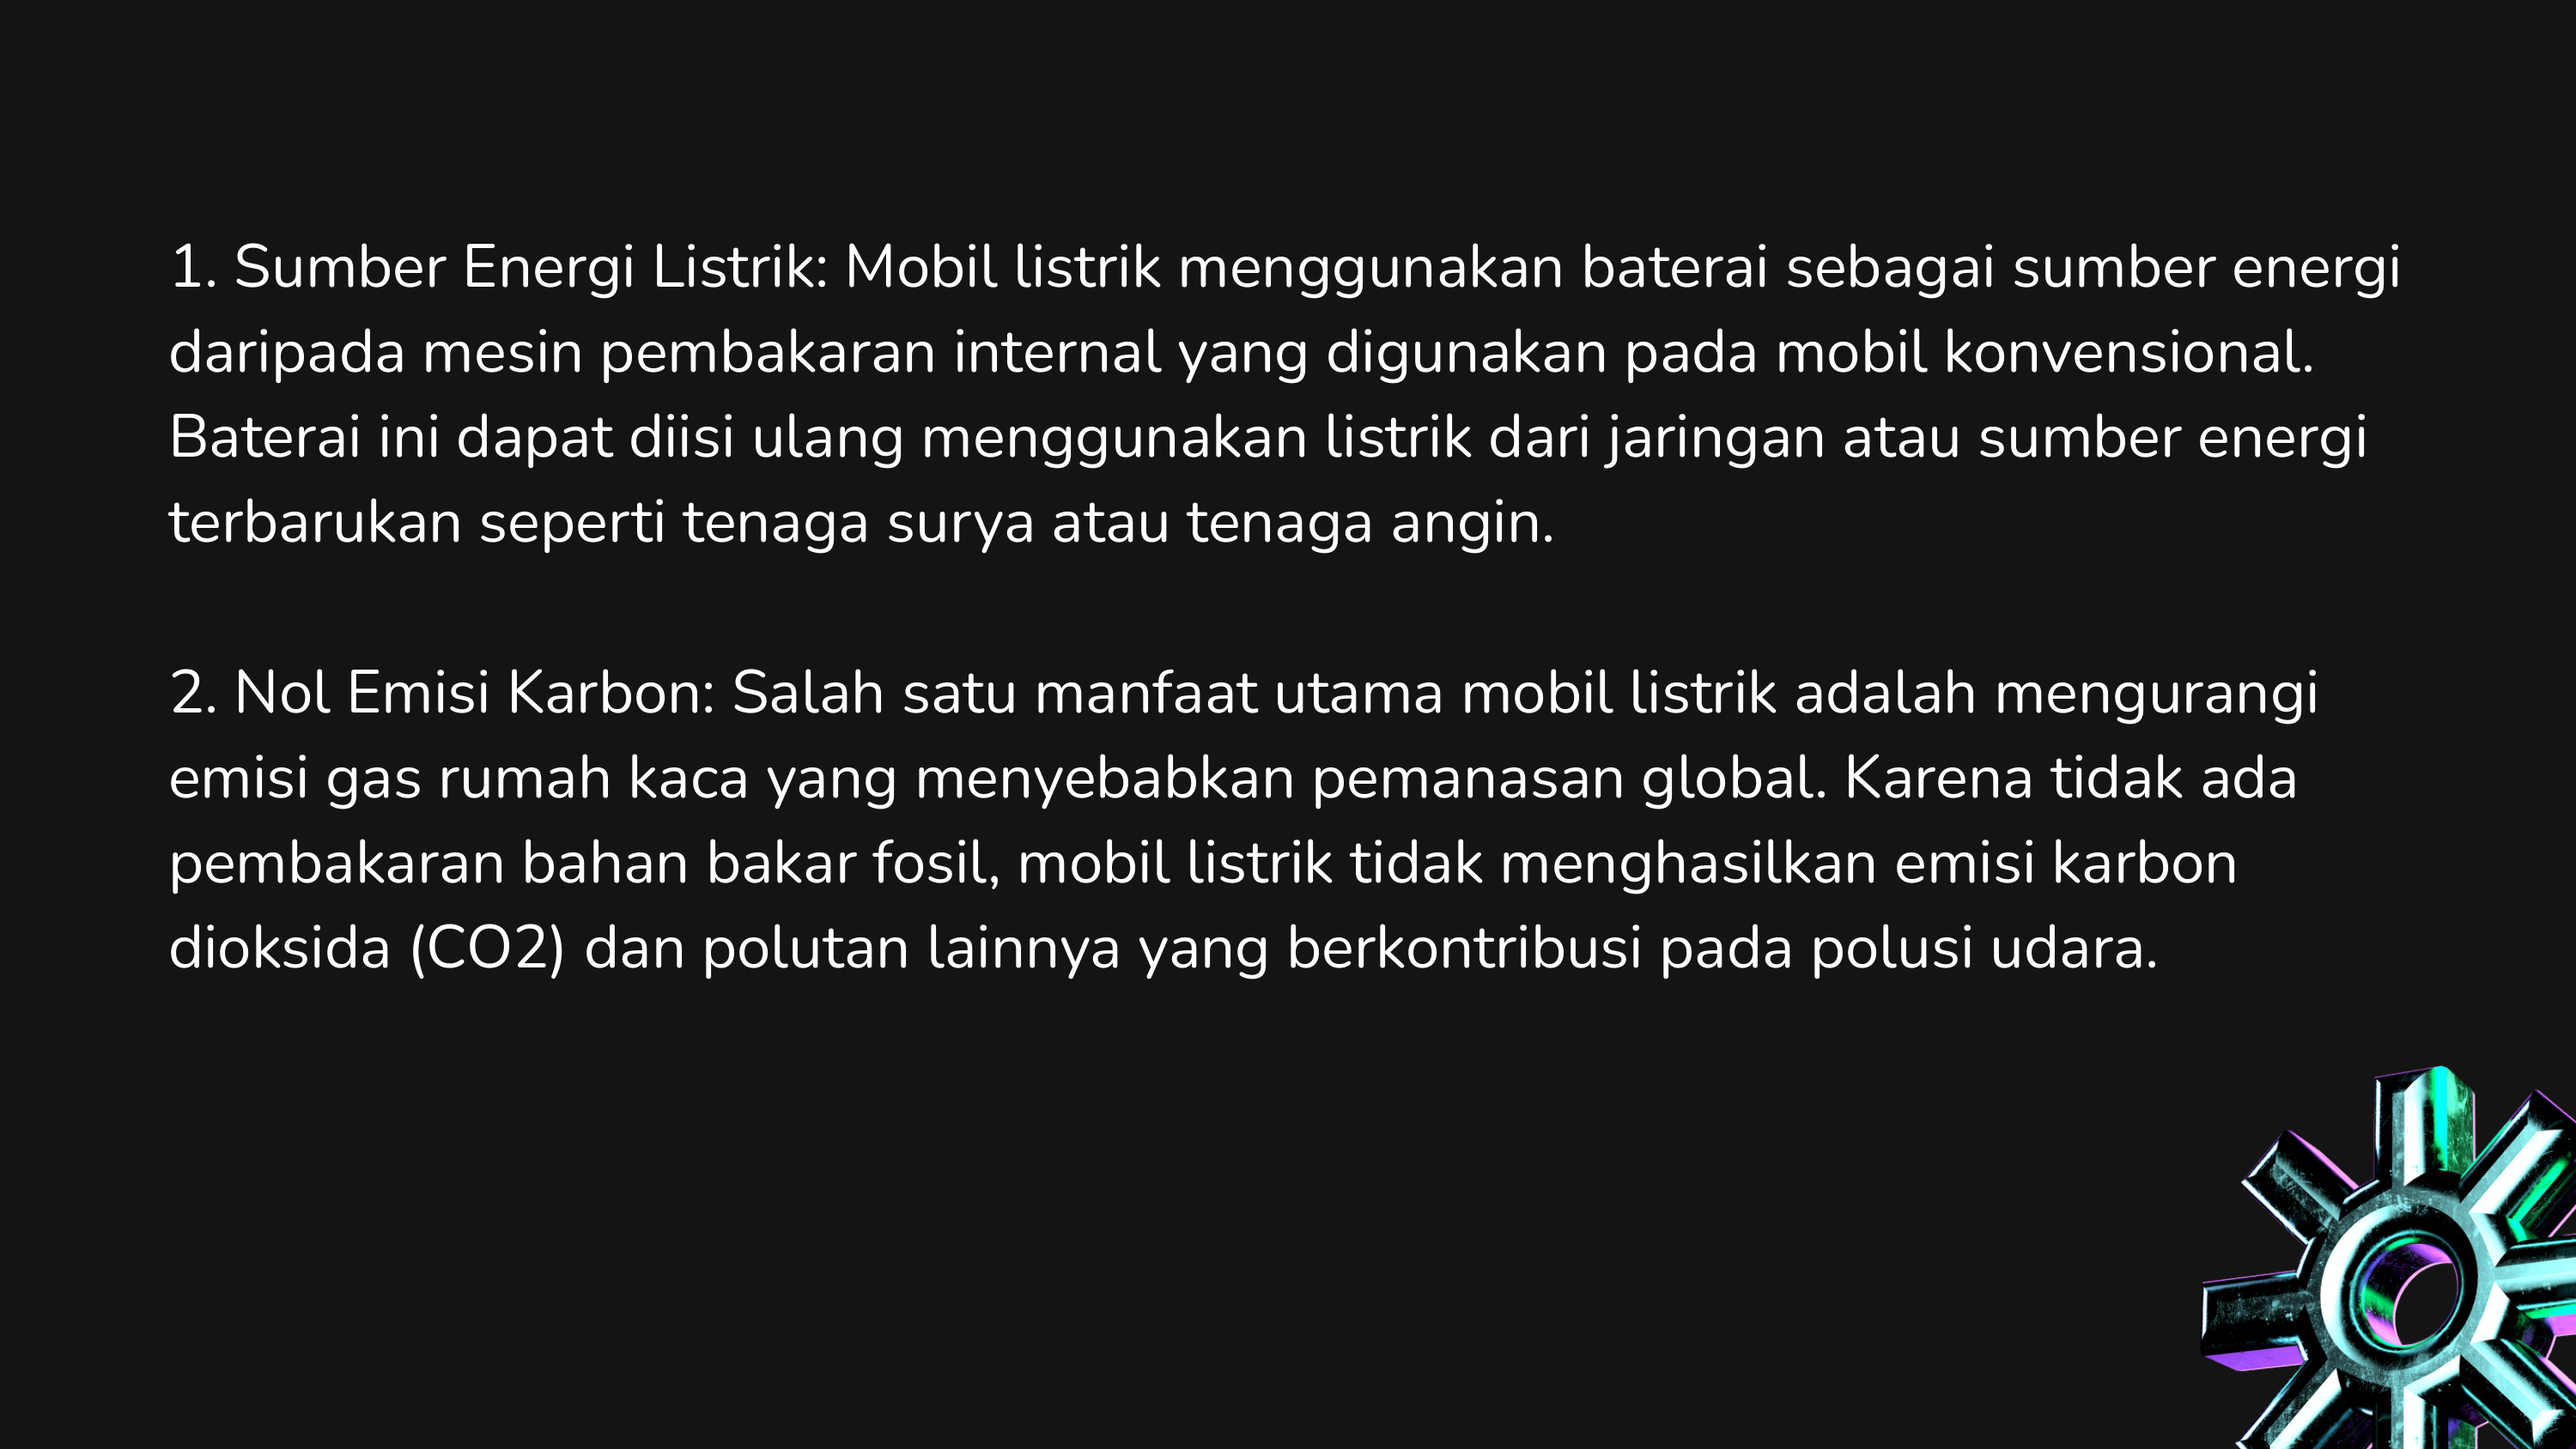

1. Sumber Energi Listrik: Mobil listrik menggunakan baterai sebagai sumber energi daripada mesin pembakaran internal yang digunakan pada mobil konvensional. Baterai ini dapat diisi ulang menggunakan listrik dari jaringan atau sumber energi terbarukan seperti tenaga surya atau tenaga angin.

2. Nol Emisi Karbon: Salah satu manfaat utama mobil listrik adalah mengurangi emisi gas rumah kaca yang menyebabkan pemanasan global. Karena tidak ada pembakaran bahan bakar fosil, mobil listrik tidak menghasilkan emisi karbon dioksida (CO2) dan polutan lainnya yang berkontribusi pada polusi udara.